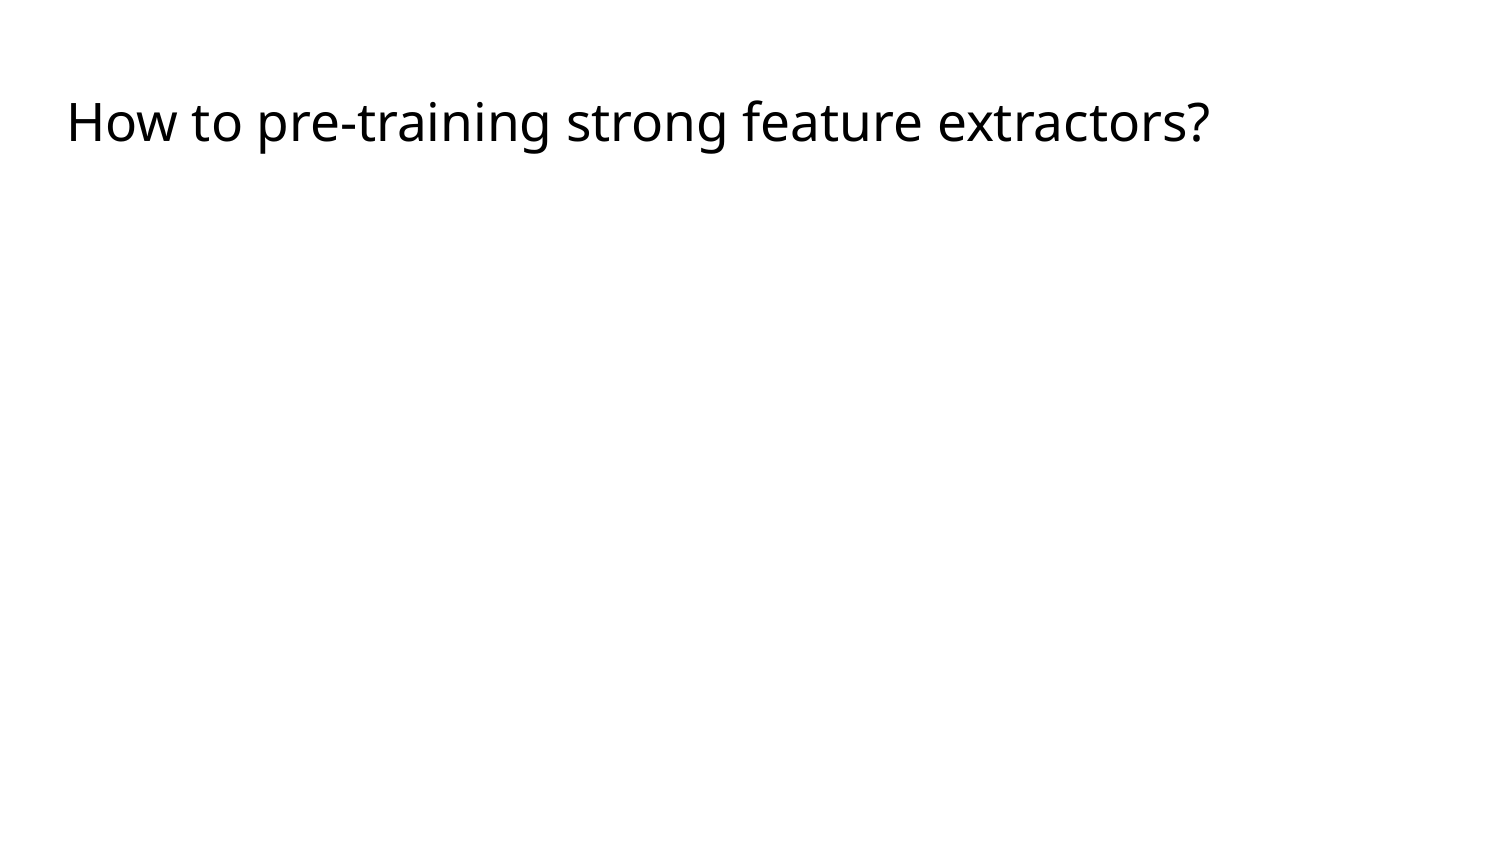

# How to pre-training strong feature extractors?